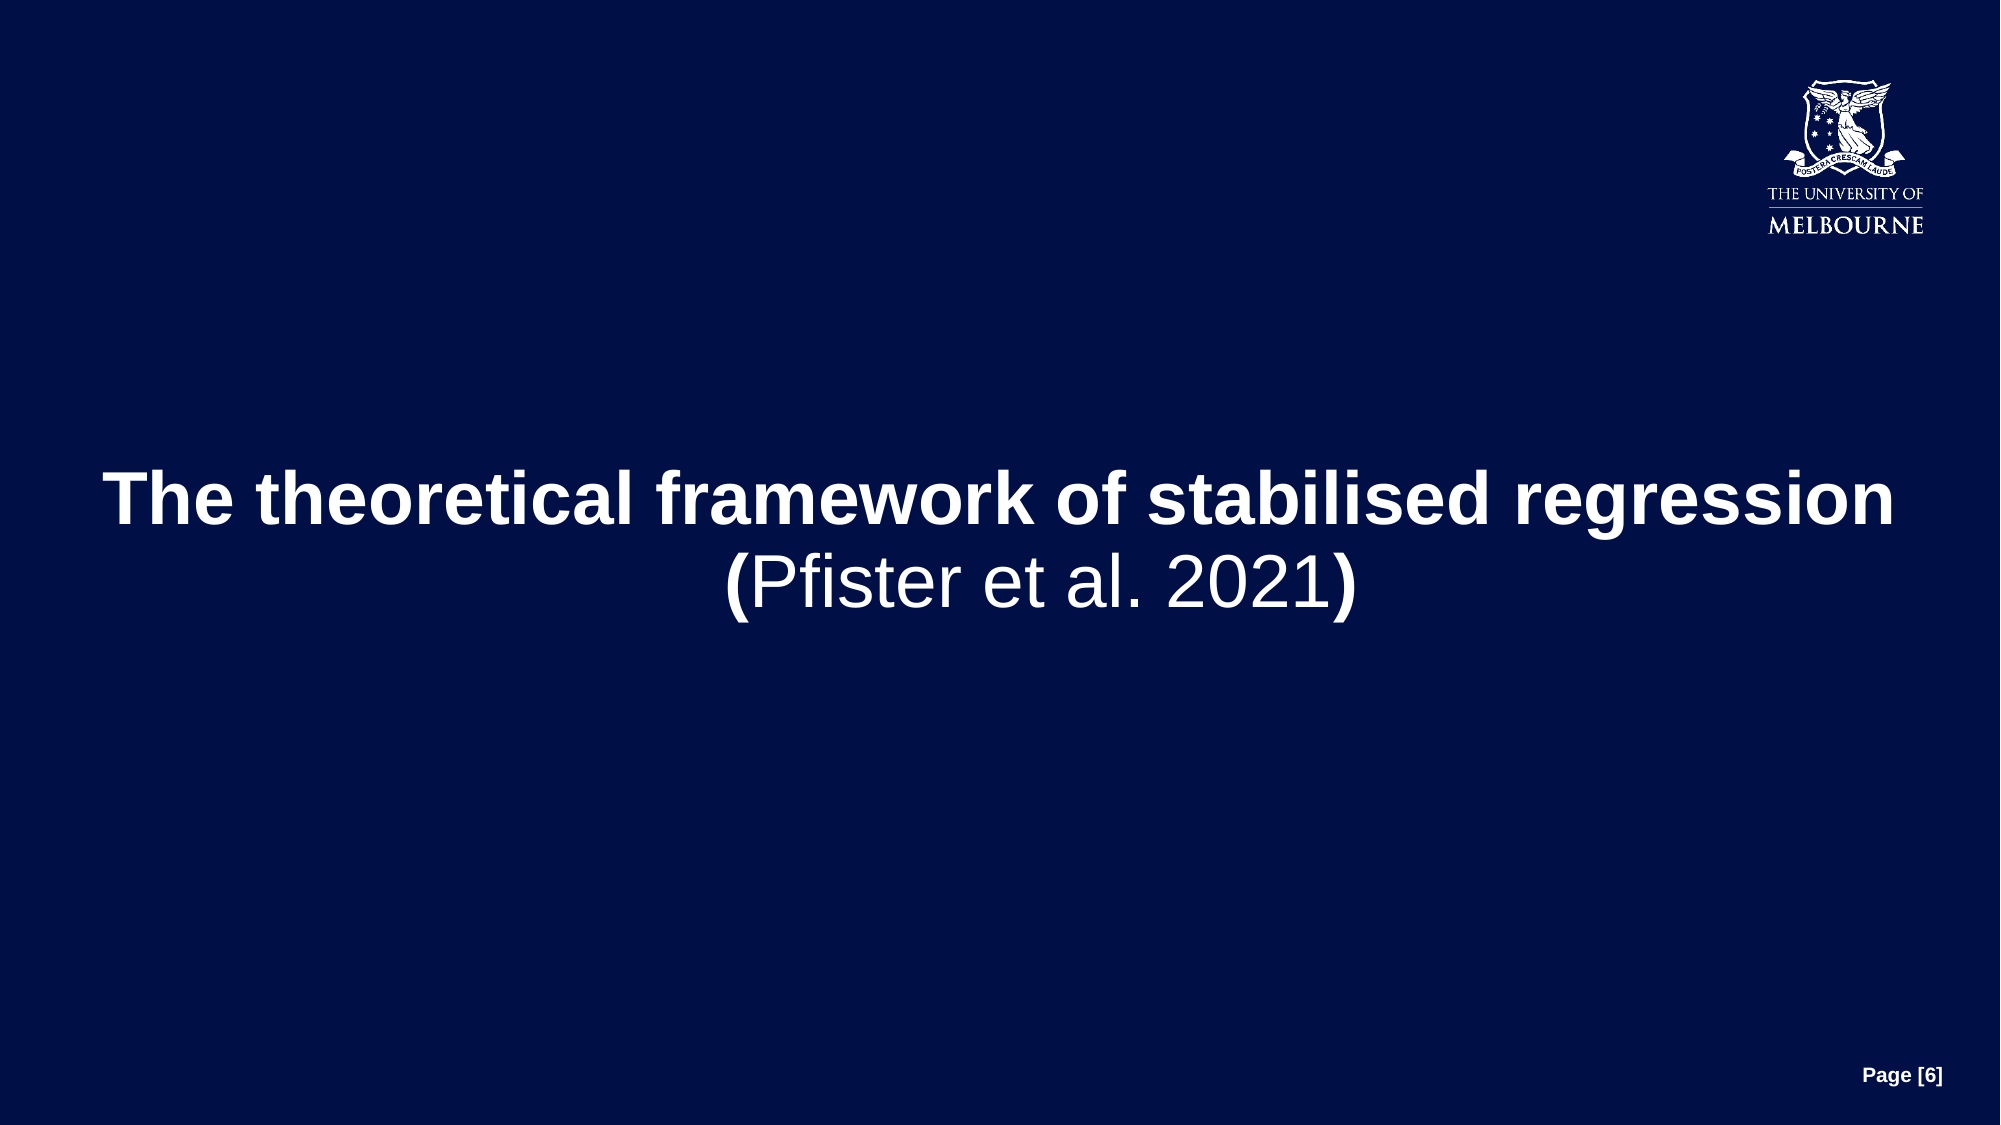

# The theoretical framework of stabilised regression (Pfister et al. 2021)
Page [6]